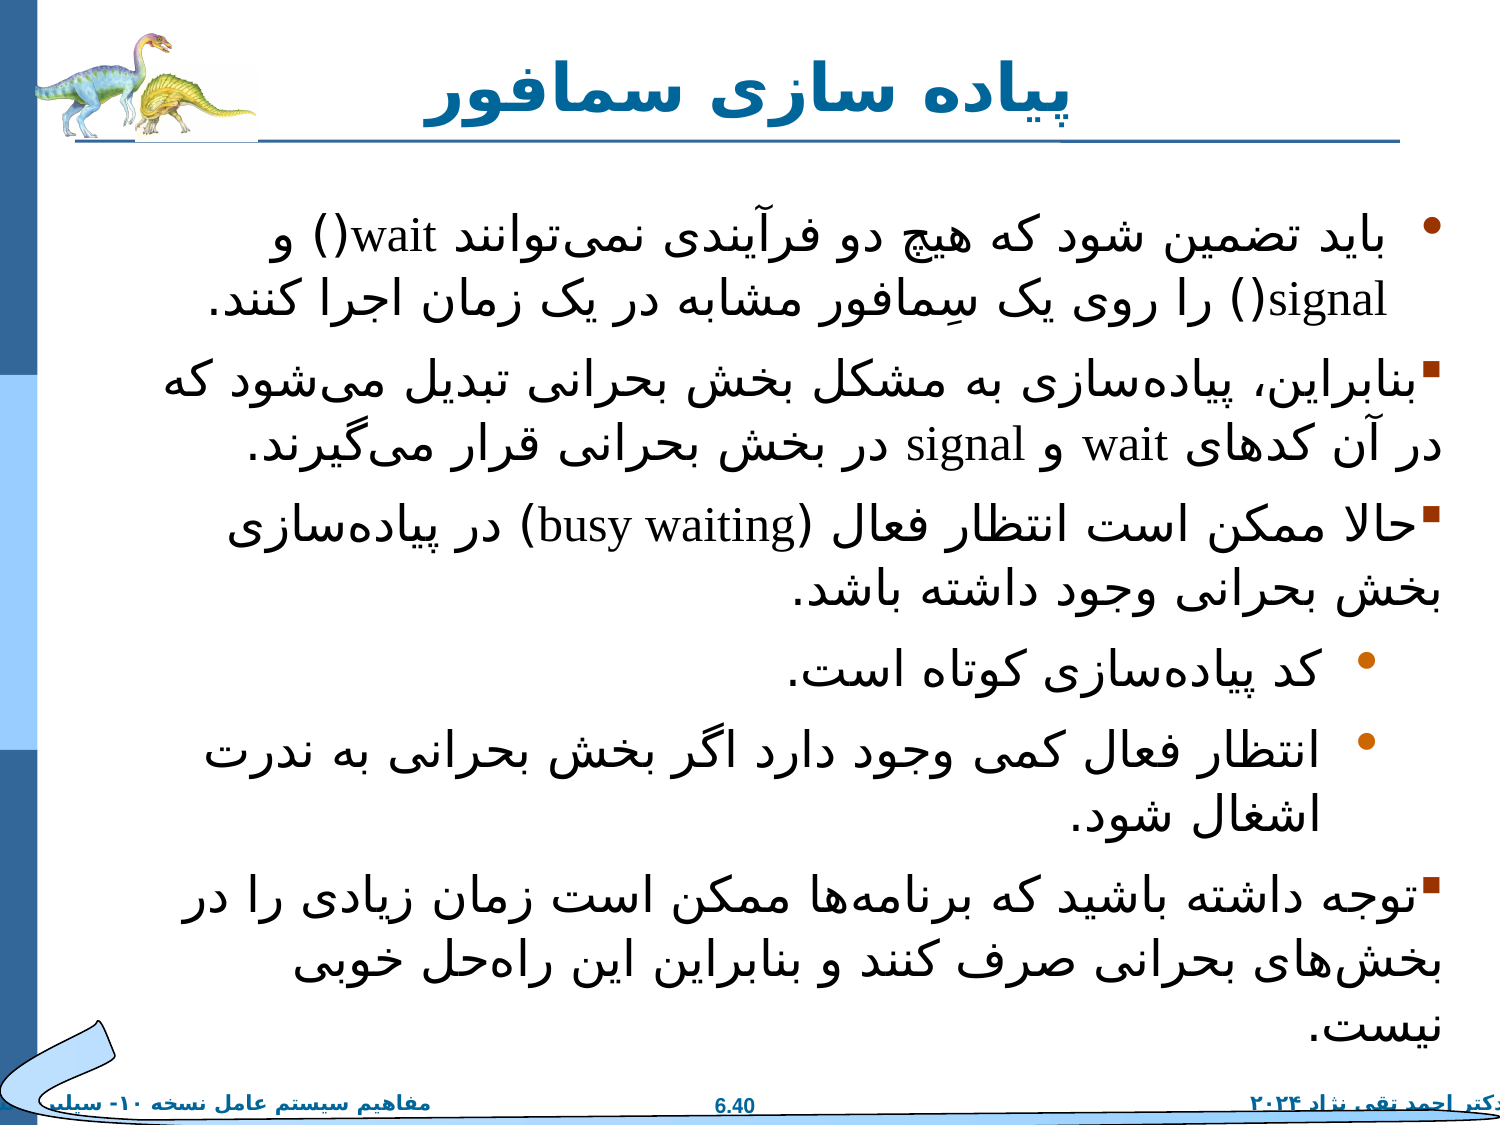

# پیاده سازی سمافور
باید تضمین شود که هیچ دو فرآیندی نمی‌توانند wait() و signal() را روی یک سِمافور مشابه در یک زمان اجرا کنند.
بنابراین، پیاده‌سازی به مشکل بخش بحرانی تبدیل می‌شود که در آن کدهای wait و signal در بخش بحرانی قرار می‌گیرند.
حالا ممکن است انتظار فعال (busy waiting) در پیاده‌سازی بخش بحرانی وجود داشته باشد.
کد پیاده‌سازی کوتاه است.
انتظار فعال کمی وجود دارد اگر بخش بحرانی به ندرت اشغال شود.
توجه داشته باشید که برنامه‌ها ممکن است زمان زیادی را در بخش‌های بحرانی صرف کنند و بنابراین این راه‌حل خوبی نیست.